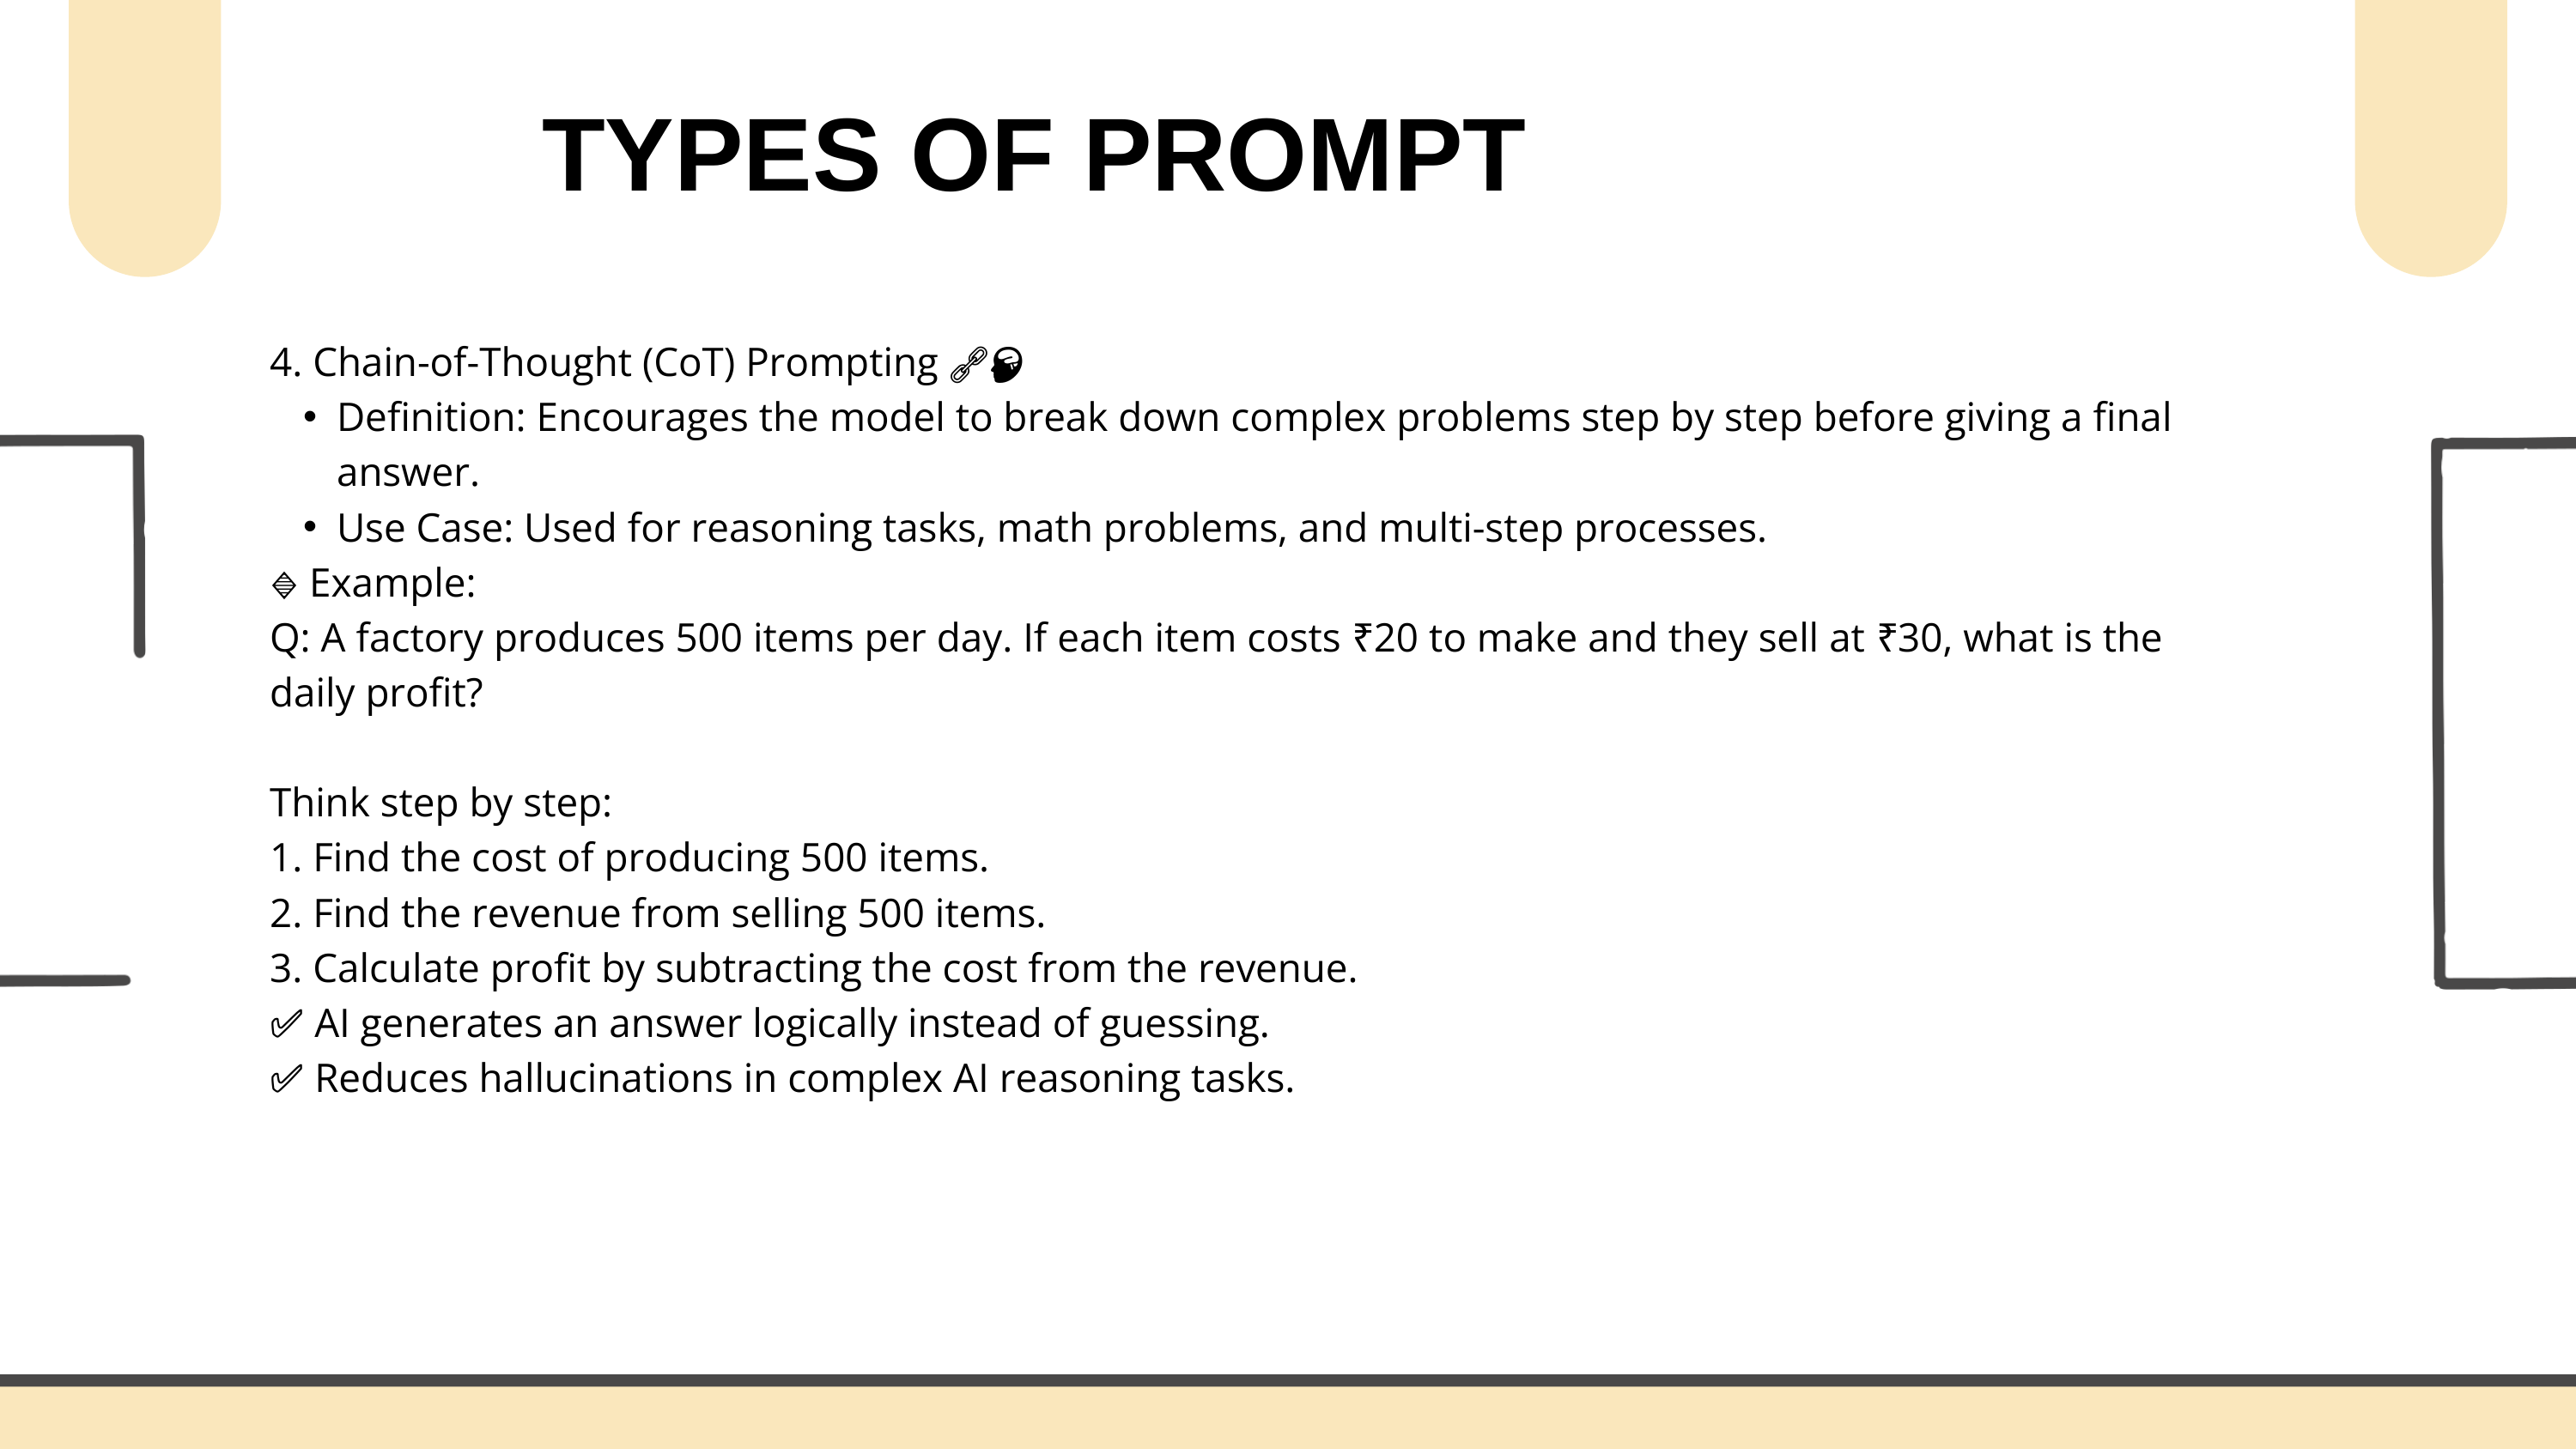

TYPES OF PROMPT
4. Chain-of-Thought (CoT) Prompting 🔗🧠
Definition: Encourages the model to break down complex problems step by step before giving a final answer.
Use Case: Used for reasoning tasks, math problems, and multi-step processes.
🔹 Example:
Q: A factory produces 500 items per day. If each item costs ₹20 to make and they sell at ₹30, what is the daily profit?

Think step by step:
1. Find the cost of producing 500 items.
2. Find the revenue from selling 500 items.
3. Calculate profit by subtracting the cost from the revenue.
✅ AI generates an answer logically instead of guessing.
✅ Reduces hallucinations in complex AI reasoning tasks.